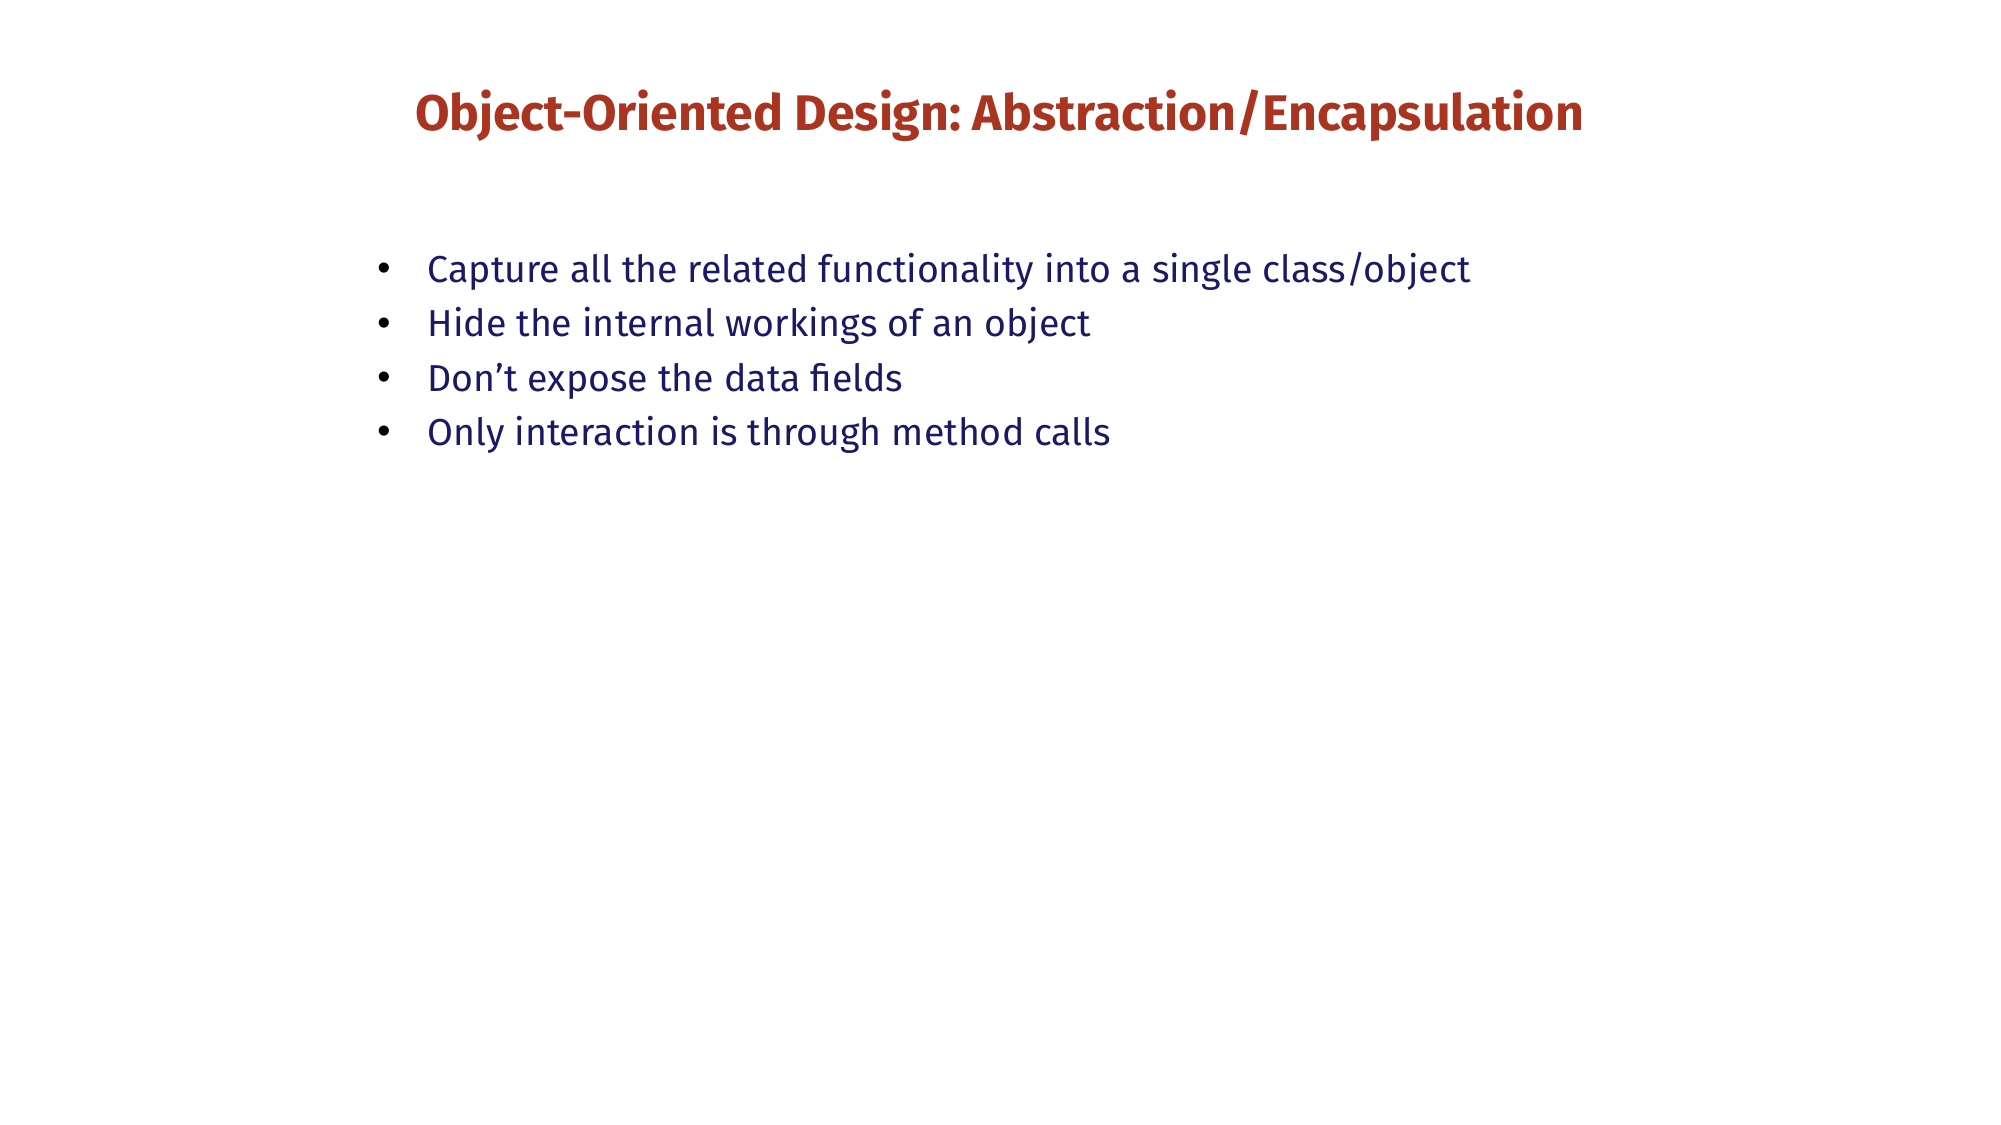

# Object-Oriented Design: Abstraction/Encapsulation
Capture all the related functionality into a single class/object
Hide the internal workings of an object
Don’t expose the data fields
Only interaction is through method calls